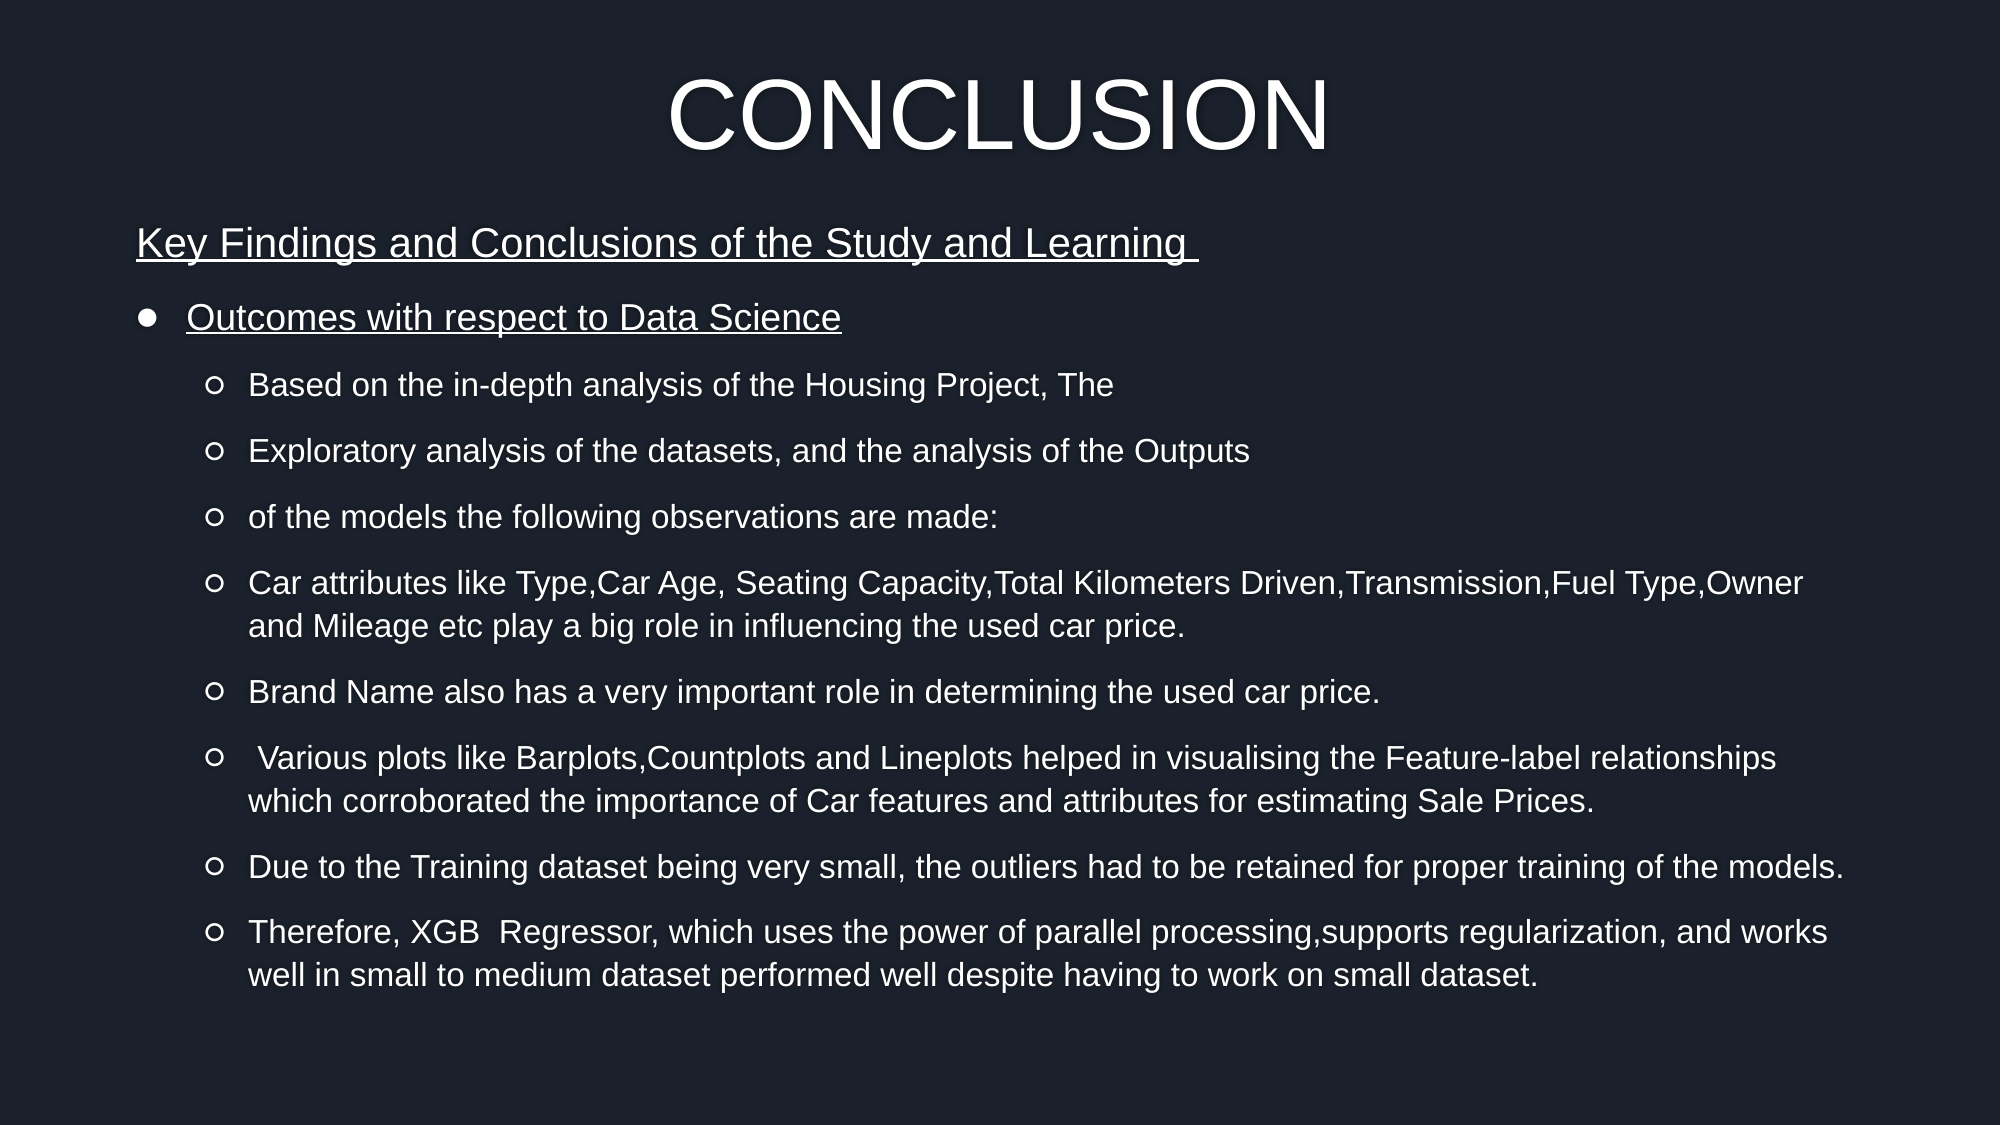

# CONCLUSION
Key Findings and Conclusions of the Study and Learning
Outcomes with respect to Data Science
Based on the in-depth analysis of the Housing Project, The
Exploratory analysis of the datasets, and the analysis of the Outputs
of the models the following observations are made:
Car attributes like Type,Car Age, Seating Capacity,Total Kilometers Driven,Transmission,Fuel Type,Owner and Mileage etc play a big role in influencing the used car price.
Brand Name also has a very important role in determining the used car price.
 Various plots like Barplots,Countplots and Lineplots helped in visualising the Feature-label relationships which corroborated the importance of Car features and attributes for estimating Sale Prices.
Due to the Training dataset being very small, the outliers had to be retained for proper training of the models.
Therefore, XGB  Regressor, which uses the power of parallel processing,supports regularization, and works well in small to medium dataset performed well despite having to work on small dataset.